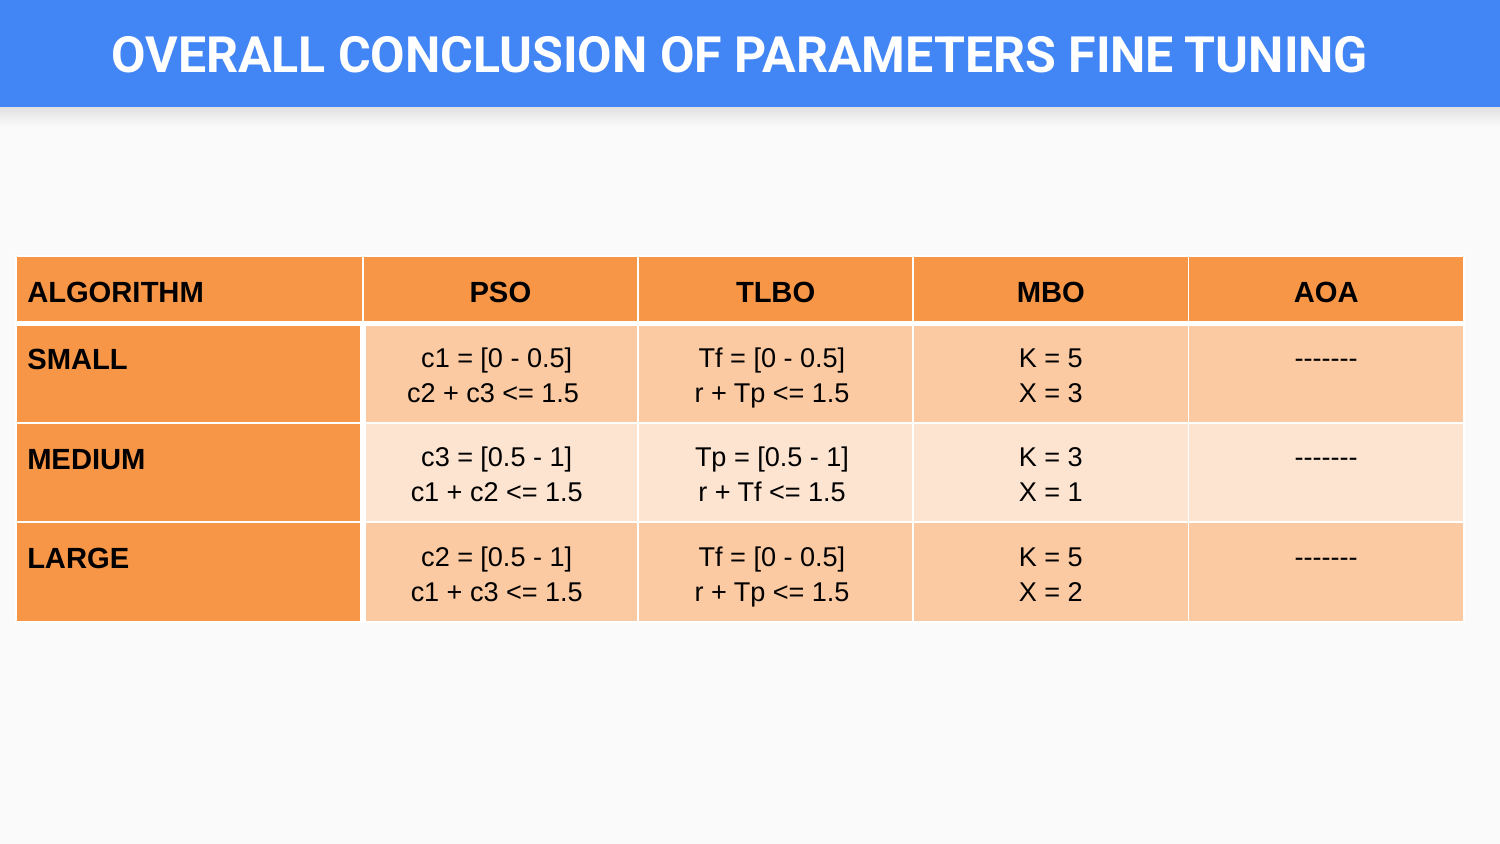

# OVERALL CONCLUSION OF PARAMETERS FINE TUNING
| ALGORITHM | PSO | TLBO | MBO | AOA |
| --- | --- | --- | --- | --- |
| SMALL | c1 = [0 - 0.5] c2 + c3 <= 1.5 | Tf = [0 - 0.5] r + Tp <= 1.5 | K = 5 X = 3 | ------- |
| MEDIUM | c3 = [0.5 - 1] c1 + c2 <= 1.5 | Tp = [0.5 - 1] r + Tf <= 1.5 | K = 3 X = 1 | ------- |
| LARGE | c2 = [0.5 - 1] c1 + c3 <= 1.5 | Tf = [0 - 0.5] r + Tp <= 1.5 | K = 5 X = 2 | ------- |